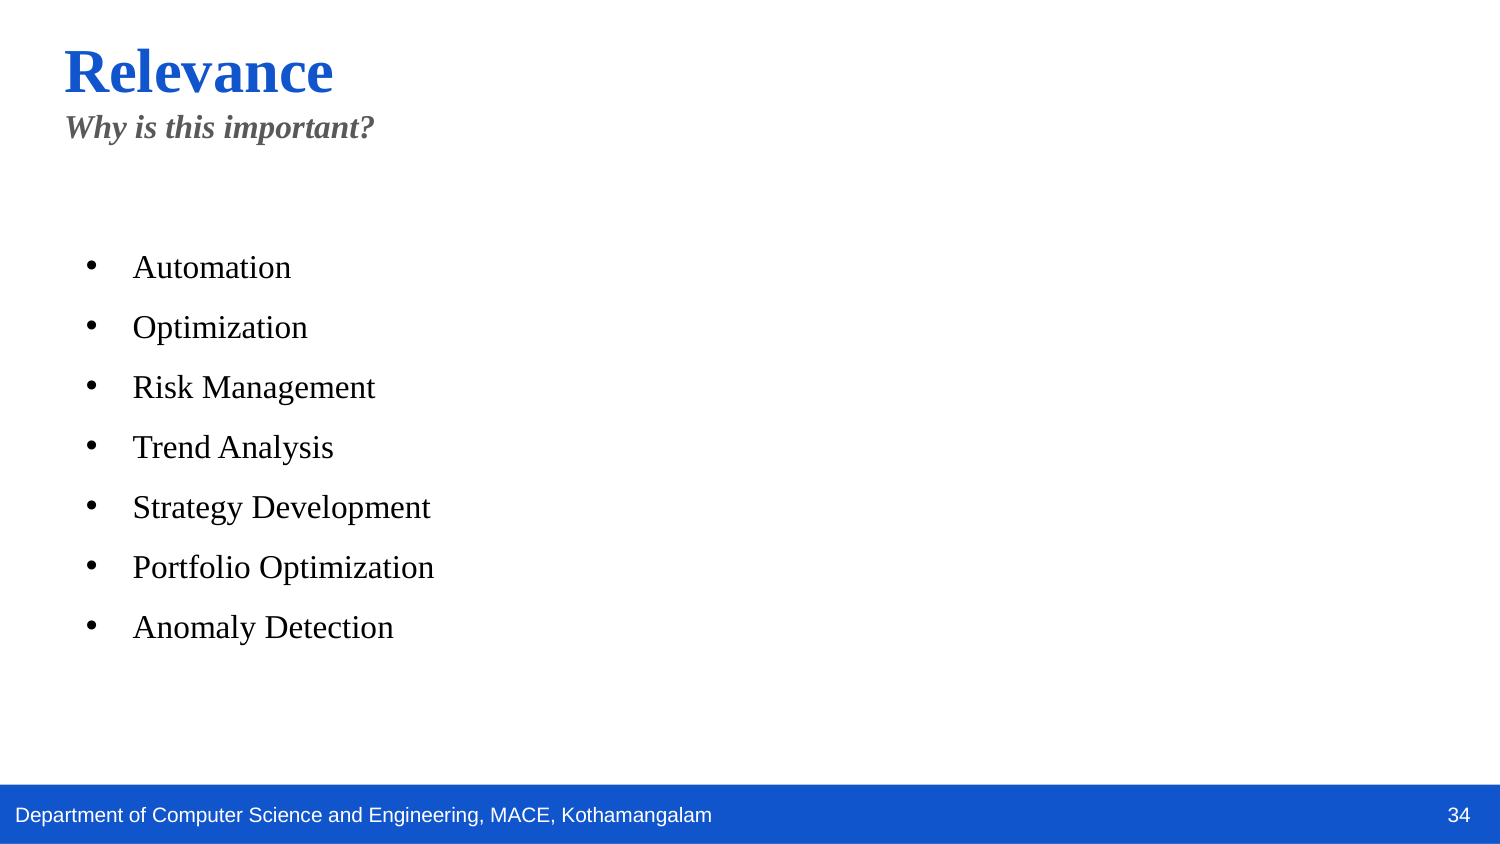

Relevance
Why is this important?
Automation
Optimization
Risk Management
Trend Analysis
Strategy Development
Portfolio Optimization
Anomaly Detection
34